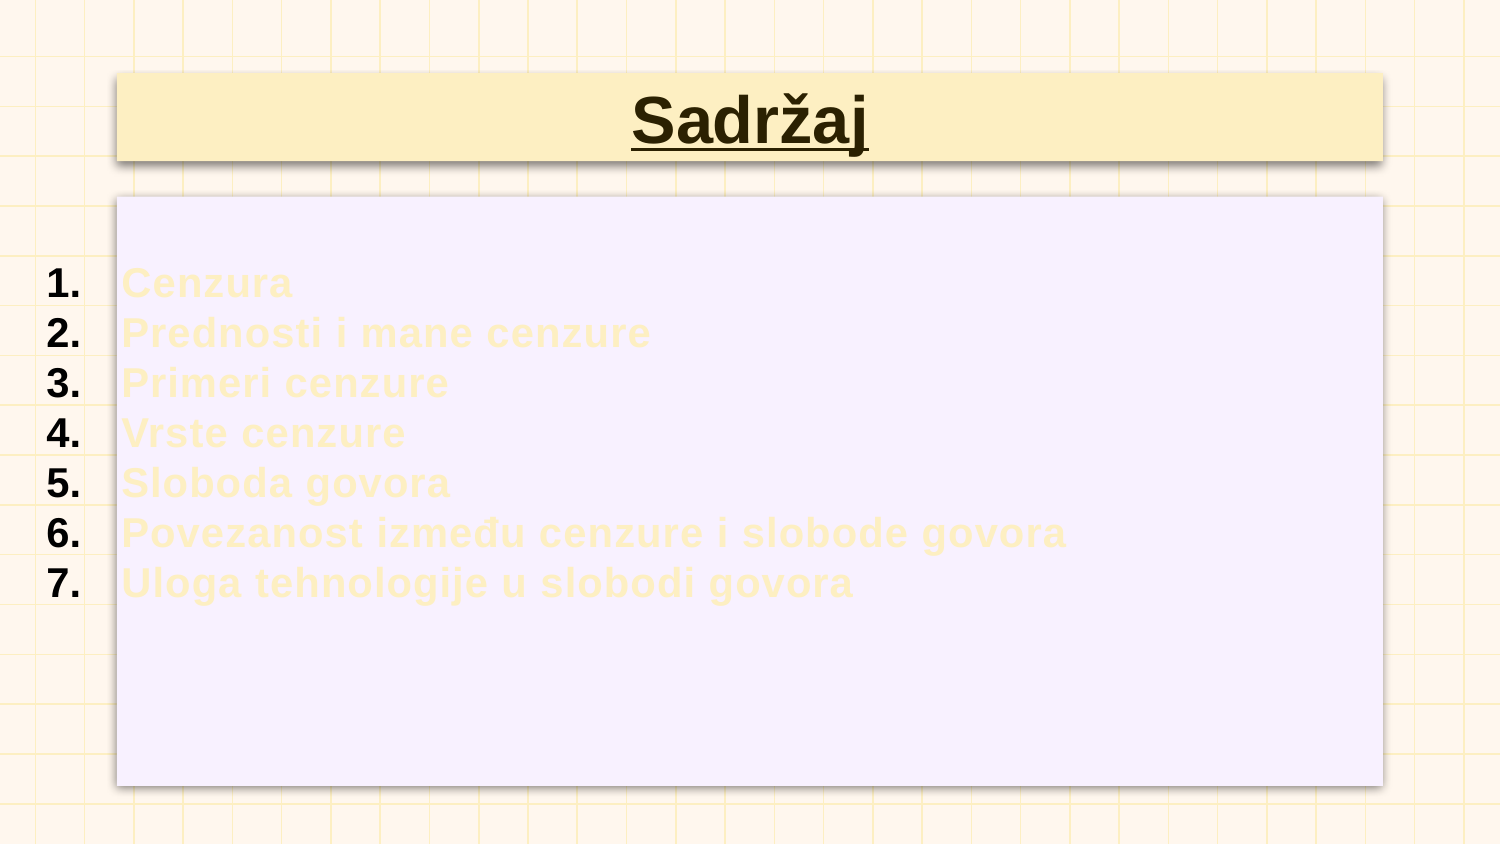

# Sadržaj

Cenzura
Prednosti i mane cenzure
Primeri cenzure
Vrste cenzure
Sloboda govora
Povezanost između cenzure i slobode govora
Uloga tehnologije u slobodi govora